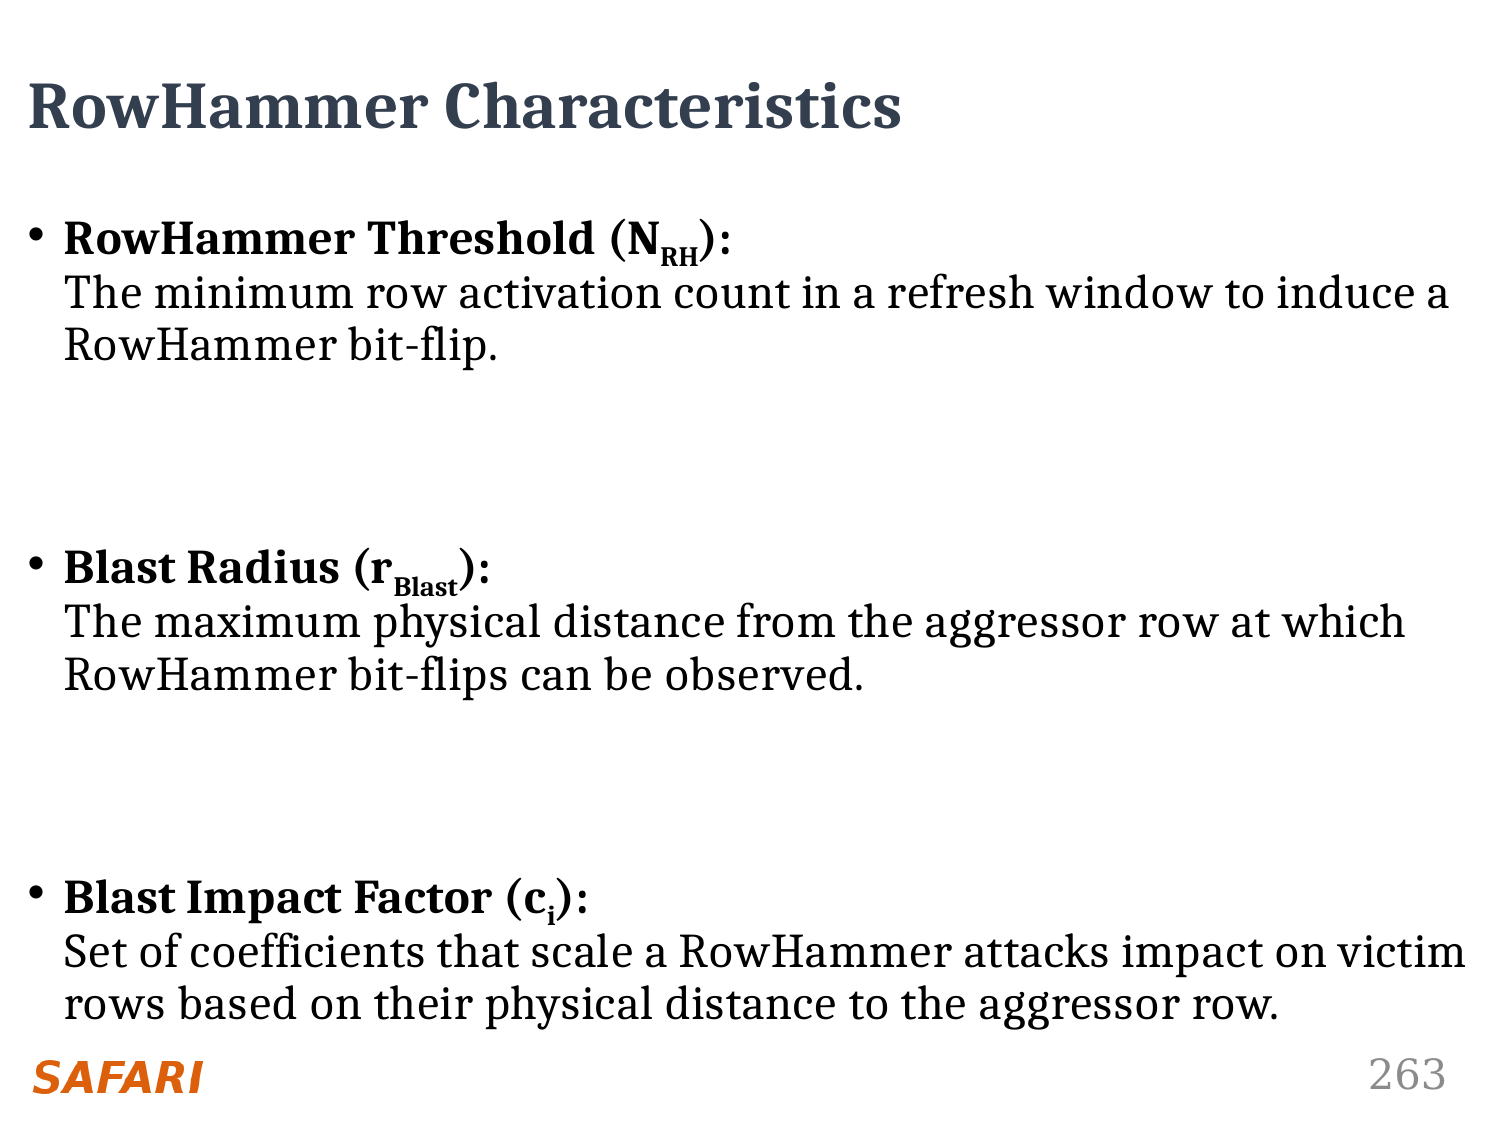

# RowHammer Characteristics
RowHammer Threshold (NRH):
The minimum row activation count in a refresh window to induce a RowHammer bit-flip.

Blast Radius (rBlast):
The maximum physical distance from the aggressor row at which RowHammer bit-flips can be observed.

Blast Impact Factor (ci):
Set of coefficients that scale a RowHammer attacks impact on victim rows based on their physical distance to the aggressor row.